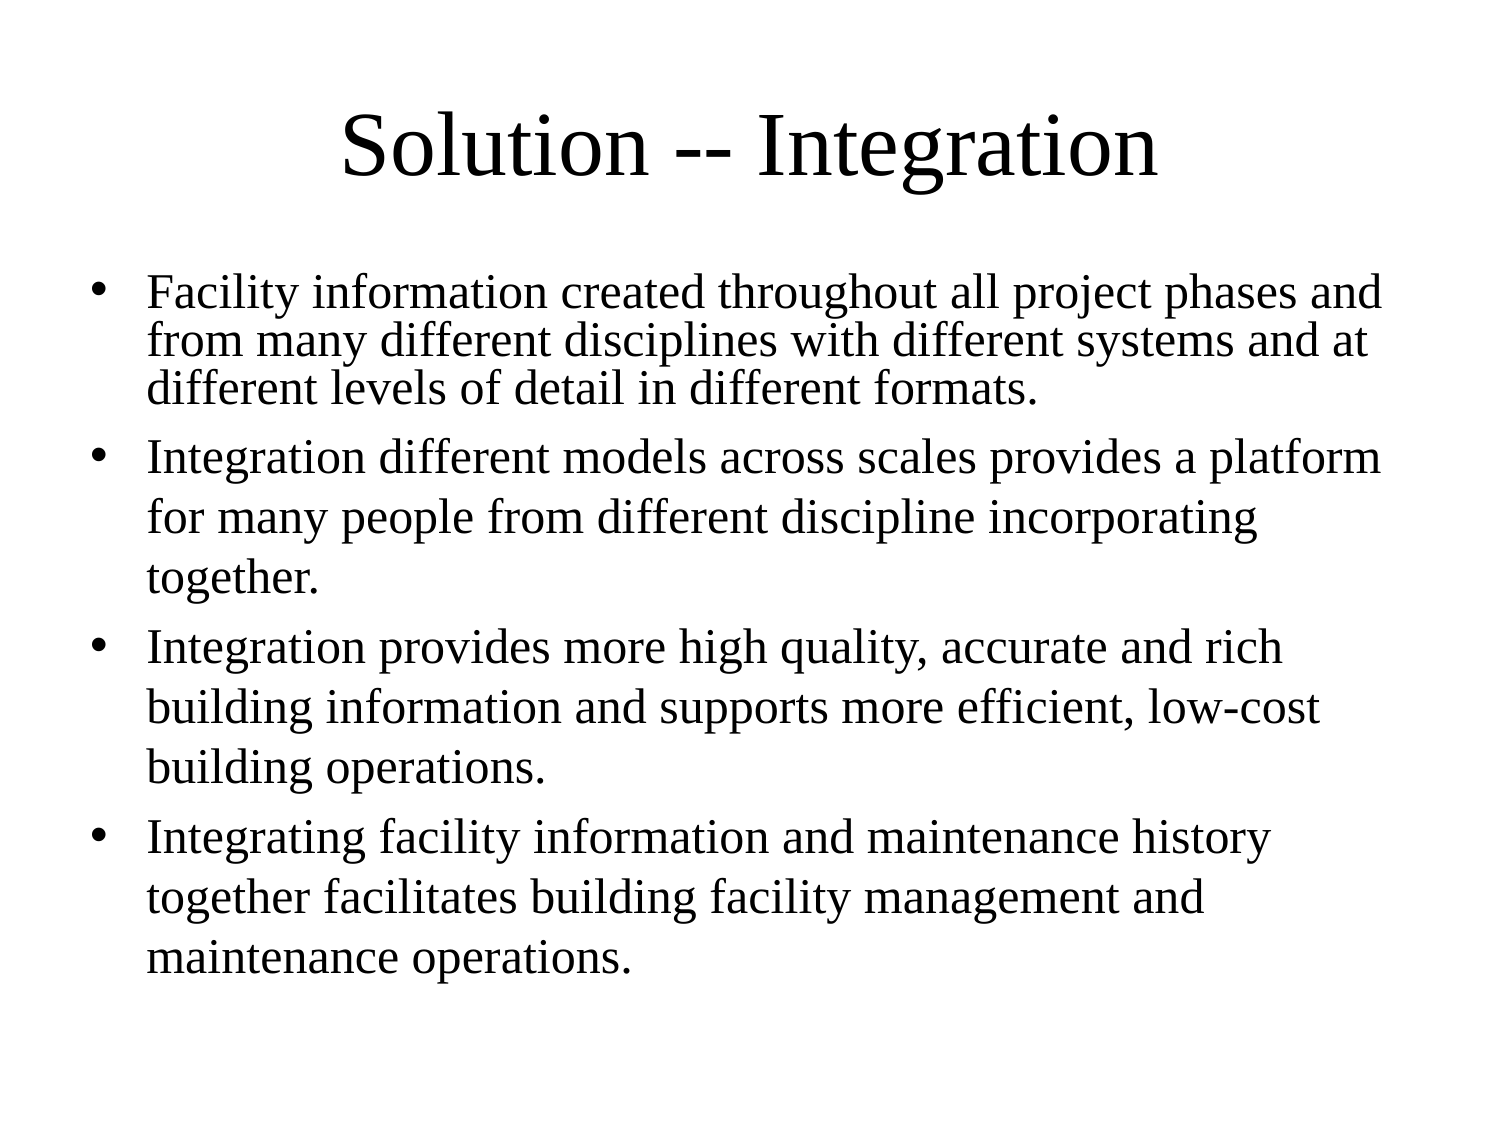

# Solution -- Integration
Facility information created throughout all project phases and from many different disciplines with different systems and at different levels of detail in different formats.
Integration different models across scales provides a platform for many people from different discipline incorporating together.
Integration provides more high quality, accurate and rich building information and supports more efficient, low-cost building operations.
Integrating facility information and maintenance history together facilitates building facility management and maintenance operations.